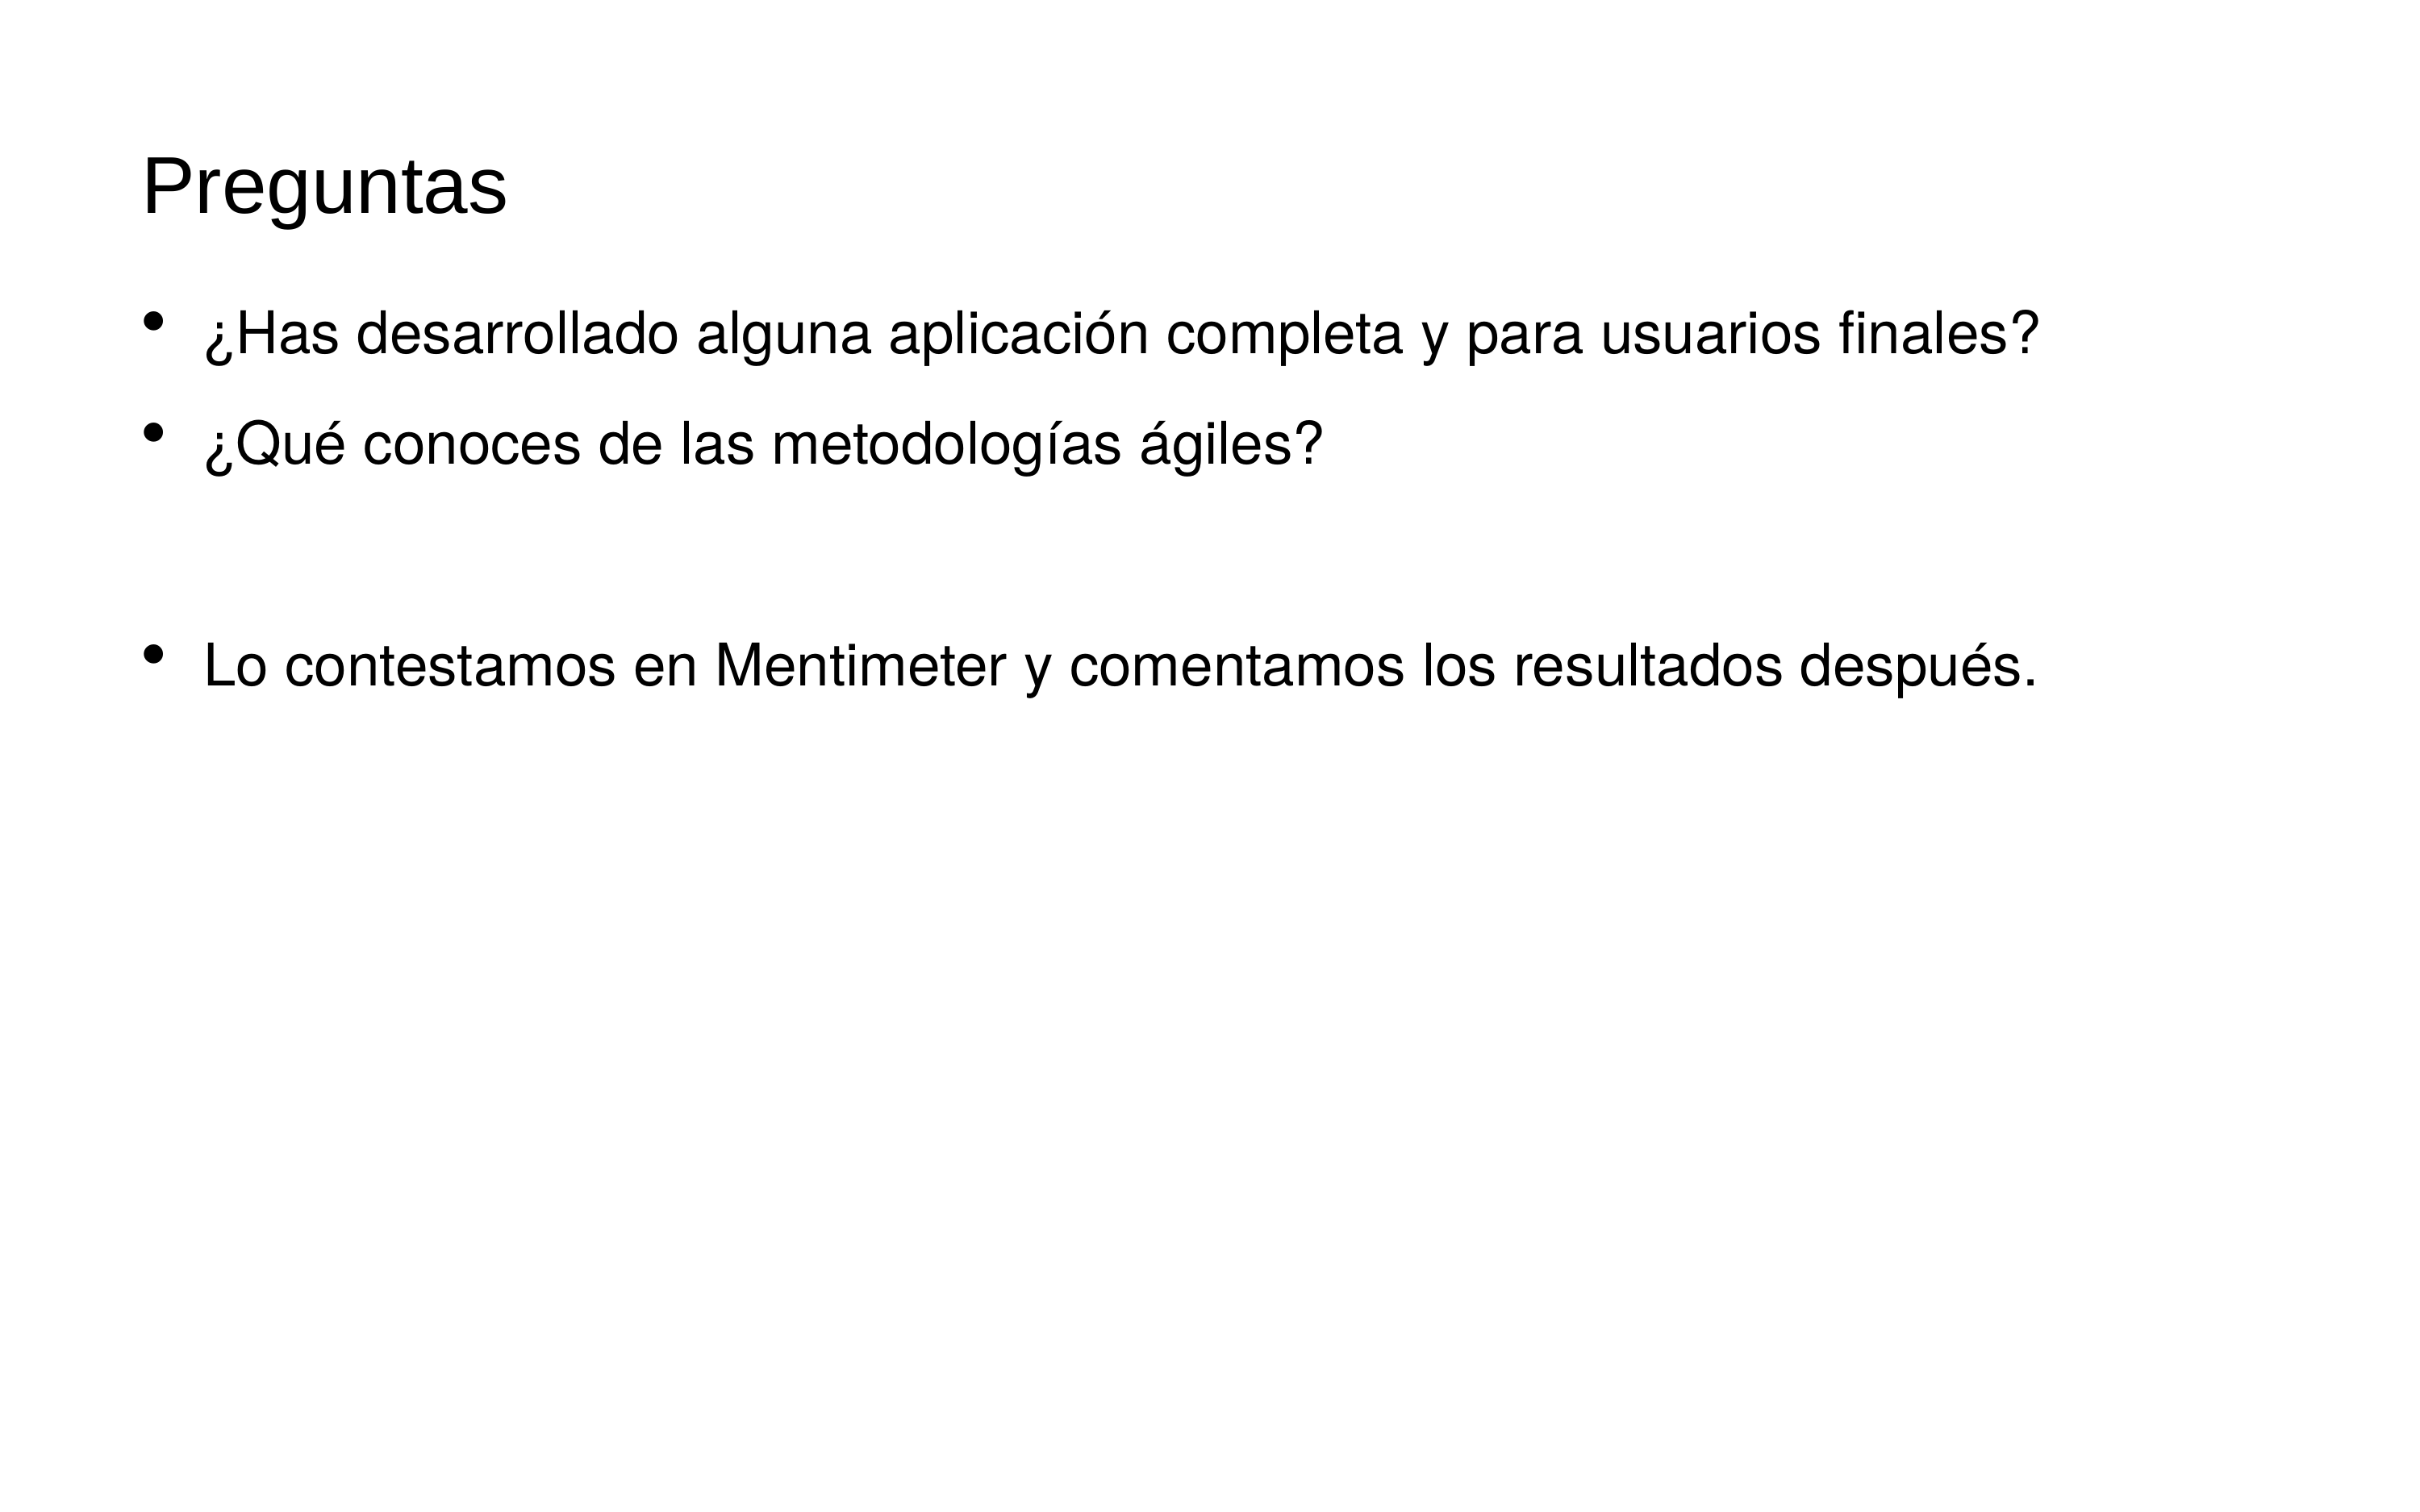

# Preguntas
¿Has desarrollado alguna aplicación completa y para usuarios finales?
¿Qué conoces de las metodologías ágiles?

Lo contestamos en Mentimeter y comentamos los resultados después.
6